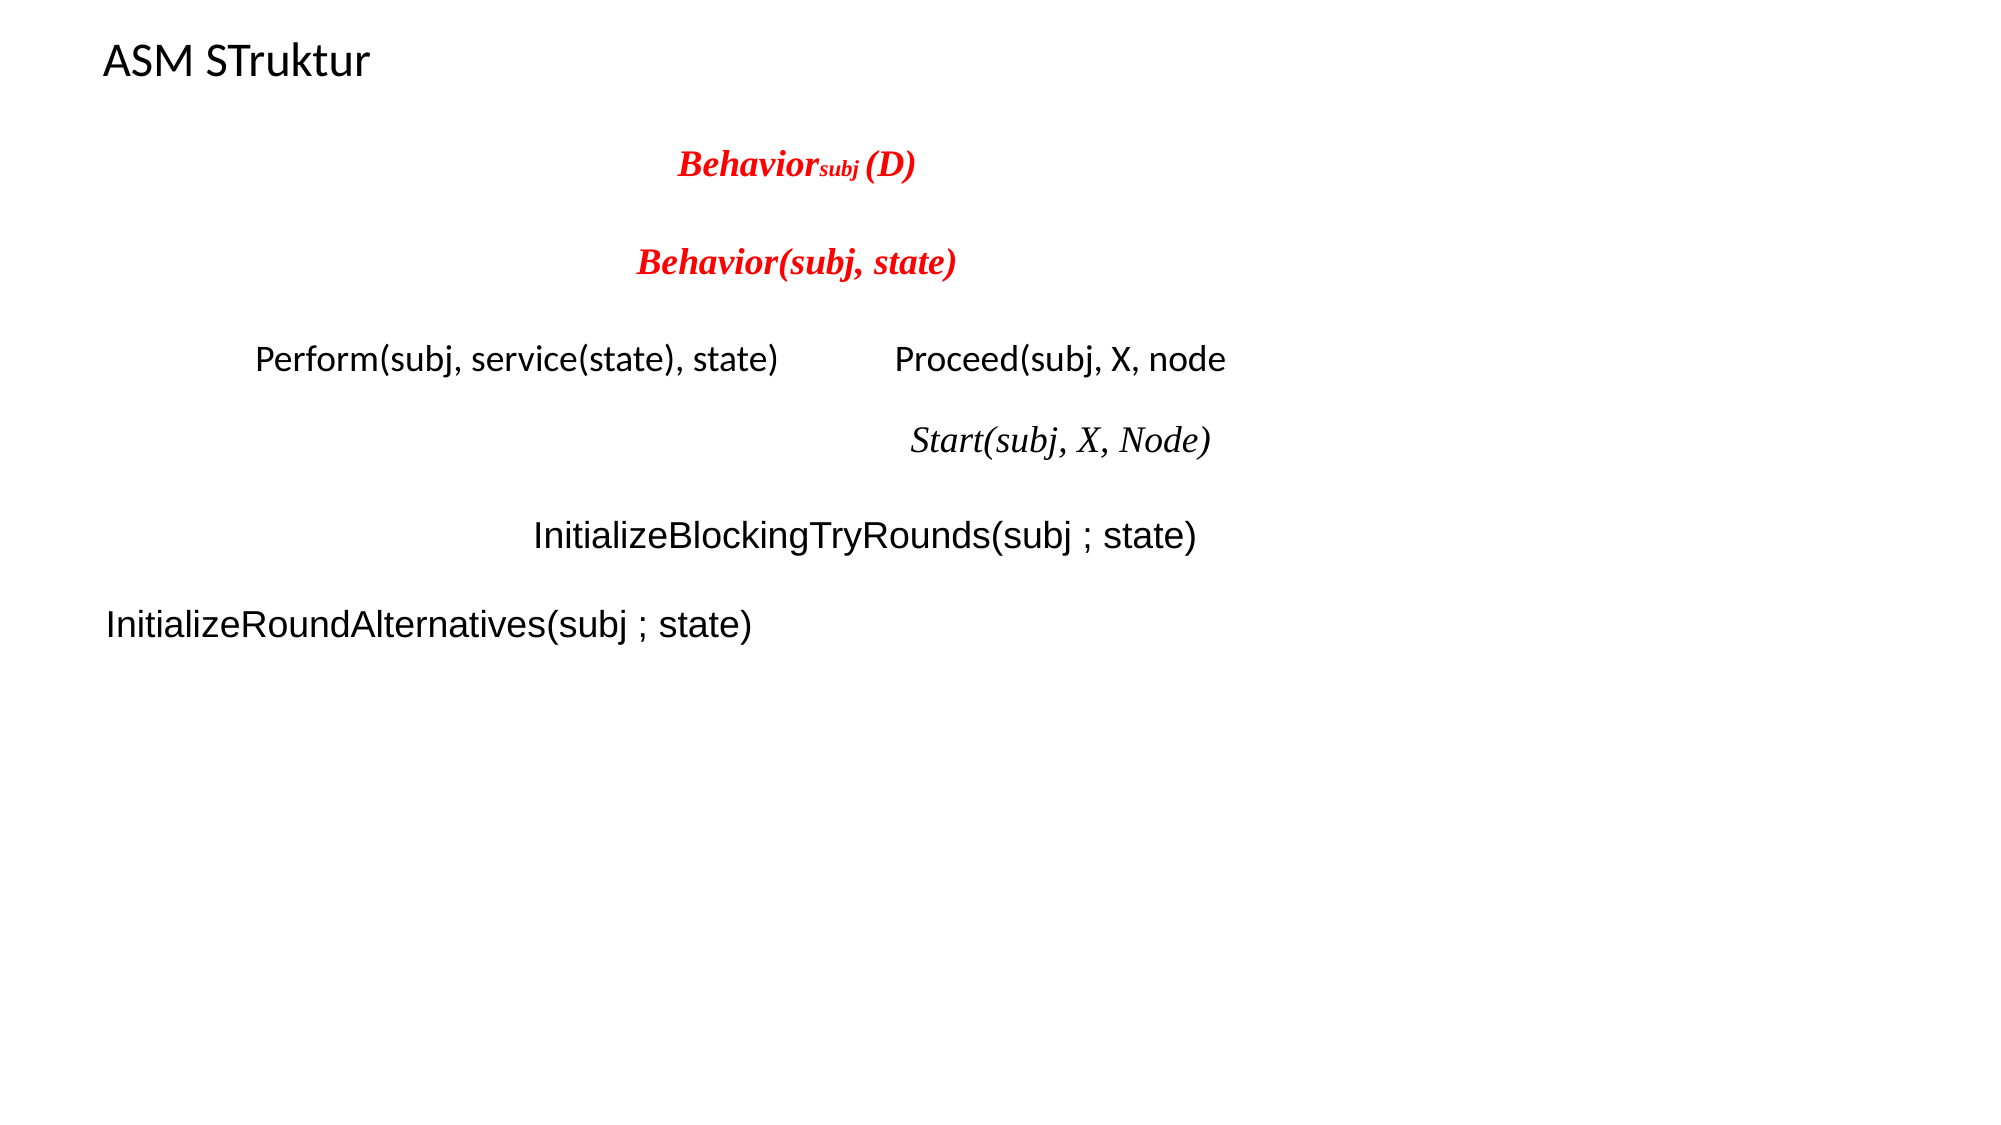

# ASM STruktur
Behaviorsubj (D)
Behavior(subj, state)
Perform(subj, service(state), state)
Proceed(subj, X, node
Start(subj, X, Node)
InitializeBlockingTryRounds(subj ; state)
InitializeRoundAlternatives(subj ; state)